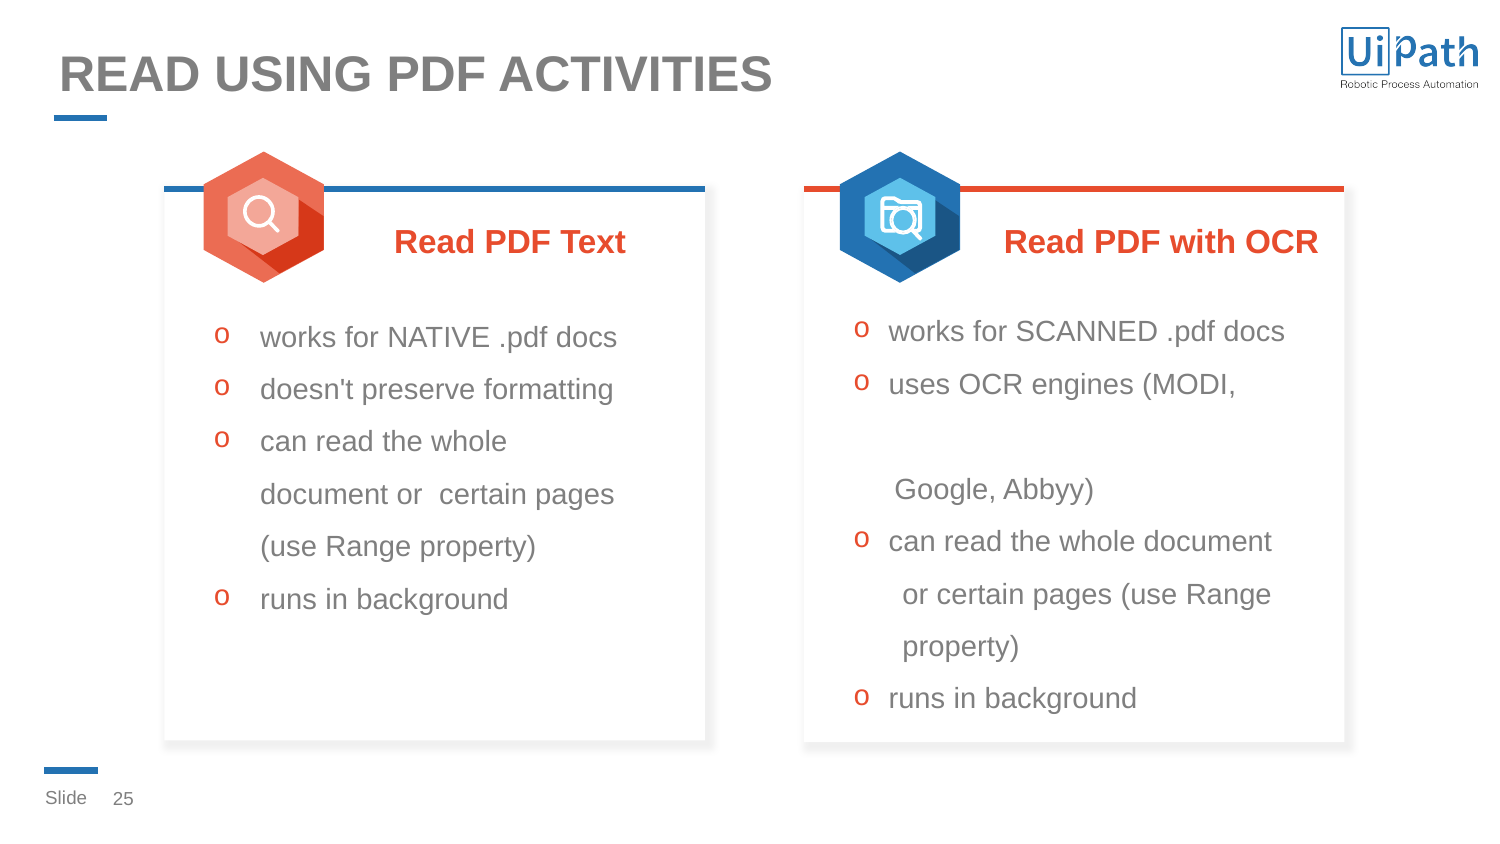

# READ USING PDF ACTIVITIES

Read PDF Text

Read PDF with OCR

works for SCANNED .pdf docs
uses OCR engines (MODI,
     Google, Abbyy)
can read the whole document
      or certain pages (use Range
      property)
runs in background
works for NATIVE .pdf docs
doesn't preserve formatting
can read the whole document or  certain pages (use Range property)
runs in background